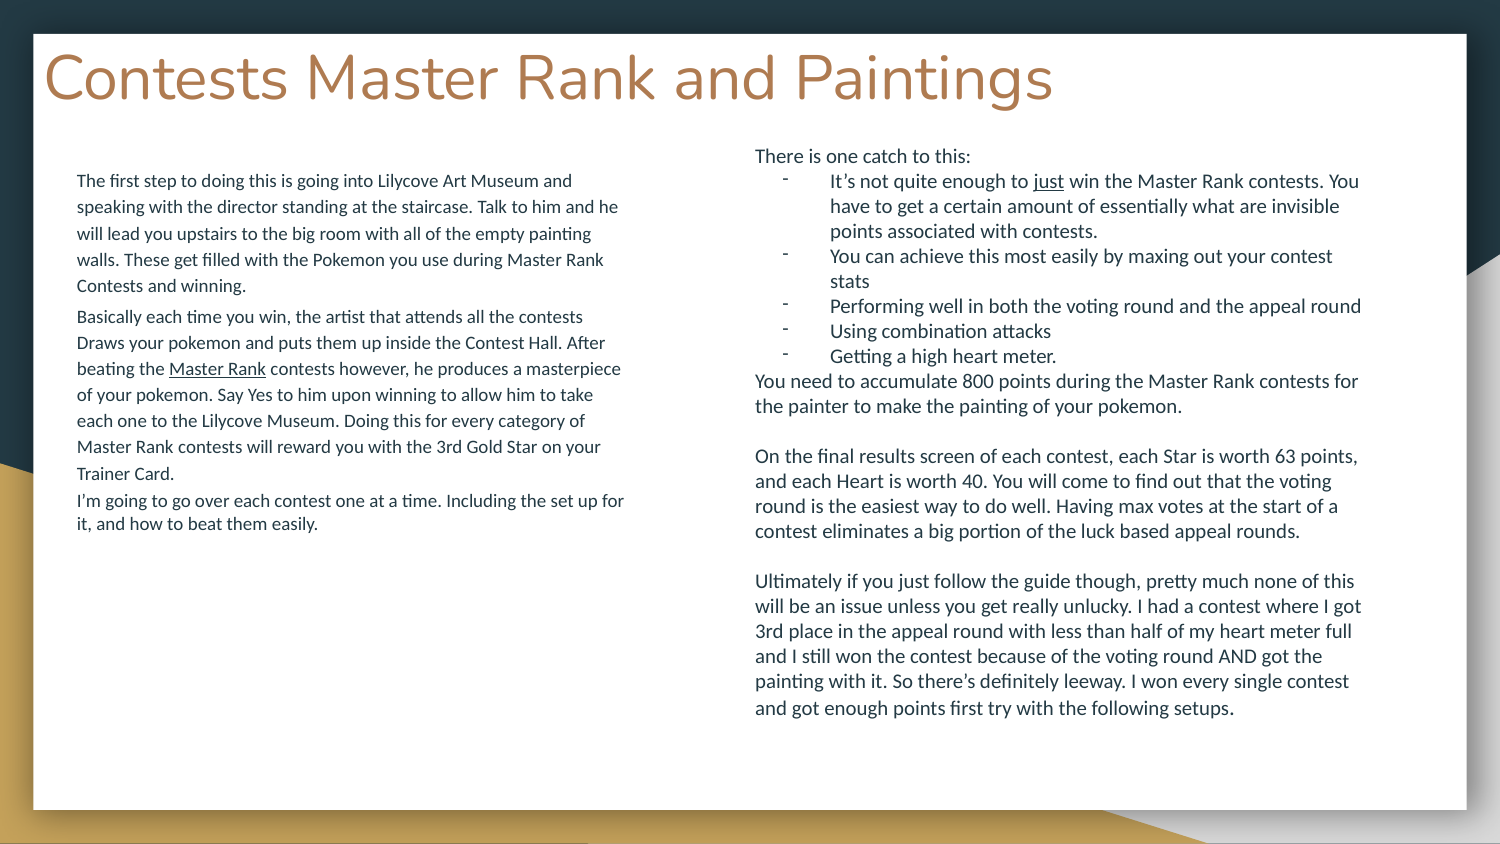

# Contests Master Rank and Paintings
There is one catch to this:
It’s not quite enough to just win the Master Rank contests. You have to get a certain amount of essentially what are invisible points associated with contests.
You can achieve this most easily by maxing out your contest stats
Performing well in both the voting round and the appeal round
Using combination attacks
Getting a high heart meter.
You need to accumulate 800 points during the Master Rank contests for the painter to make the painting of your pokemon.

On the final results screen of each contest, each Star is worth 63 points, and each Heart is worth 40. You will come to find out that the voting round is the easiest way to do well. Having max votes at the start of a contest eliminates a big portion of the luck based appeal rounds.

Ultimately if you just follow the guide though, pretty much none of this will be an issue unless you get really unlucky. I had a contest where I got 3rd place in the appeal round with less than half of my heart meter full and I still won the contest because of the voting round AND got the painting with it. So there’s definitely leeway. I won every single contest and got enough points first try with the following setups.

The first step to doing this is going into Lilycove Art Museum and speaking with the director standing at the staircase. Talk to him and he will lead you upstairs to the big room with all of the empty painting walls. These get filled with the Pokemon you use during Master Rank Contests and winning.
Basically each time you win, the artist that attends all the contests Draws your pokemon and puts them up inside the Contest Hall. After beating the Master Rank contests however, he produces a masterpiece of your pokemon. Say Yes to him upon winning to allow him to take each one to the Lilycove Museum. Doing this for every category of Master Rank contests will reward you with the 3rd Gold Star on your Trainer Card.
I’m going to go over each contest one at a time. Including the set up for it, and how to beat them easily.